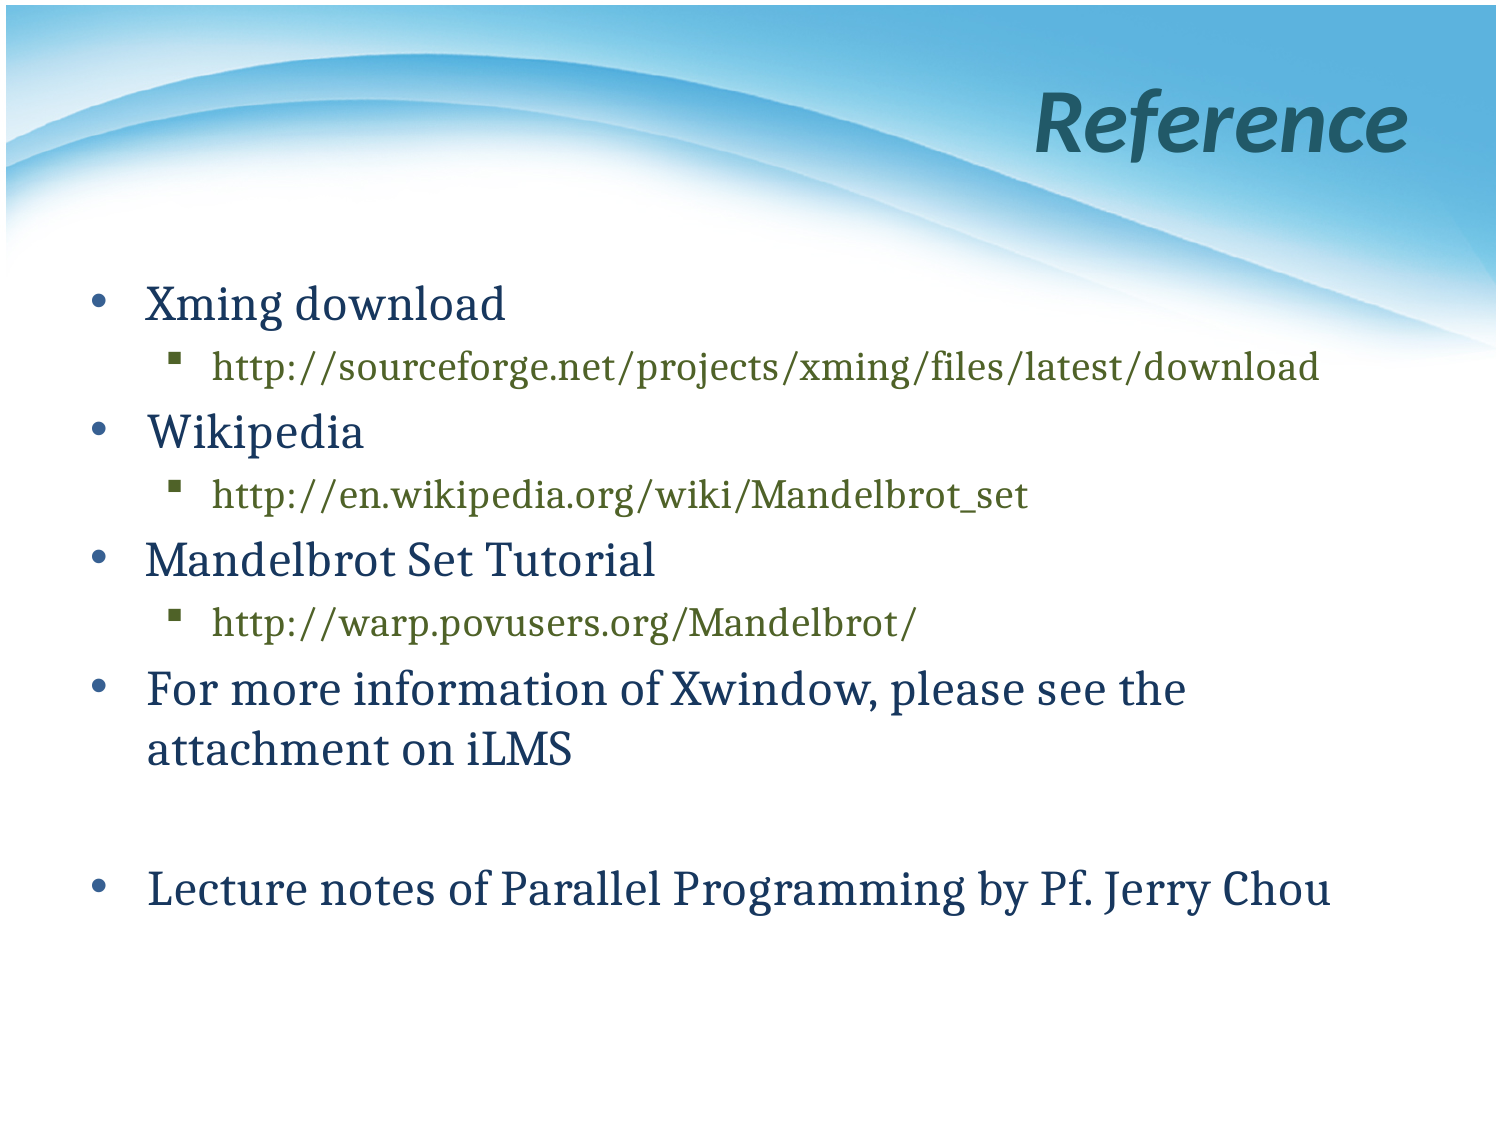

# Reference
Xming download
http://sourceforge.net/projects/xming/files/latest/download
Wikipedia
http://en.wikipedia.org/wiki/Mandelbrot_set
Mandelbrot Set Tutorial
http://warp.povusers.org/Mandelbrot/
For more information of Xwindow, please see the attachment on iLMS

Lecture notes of Parallel Programming by Pf. Jerry Chou